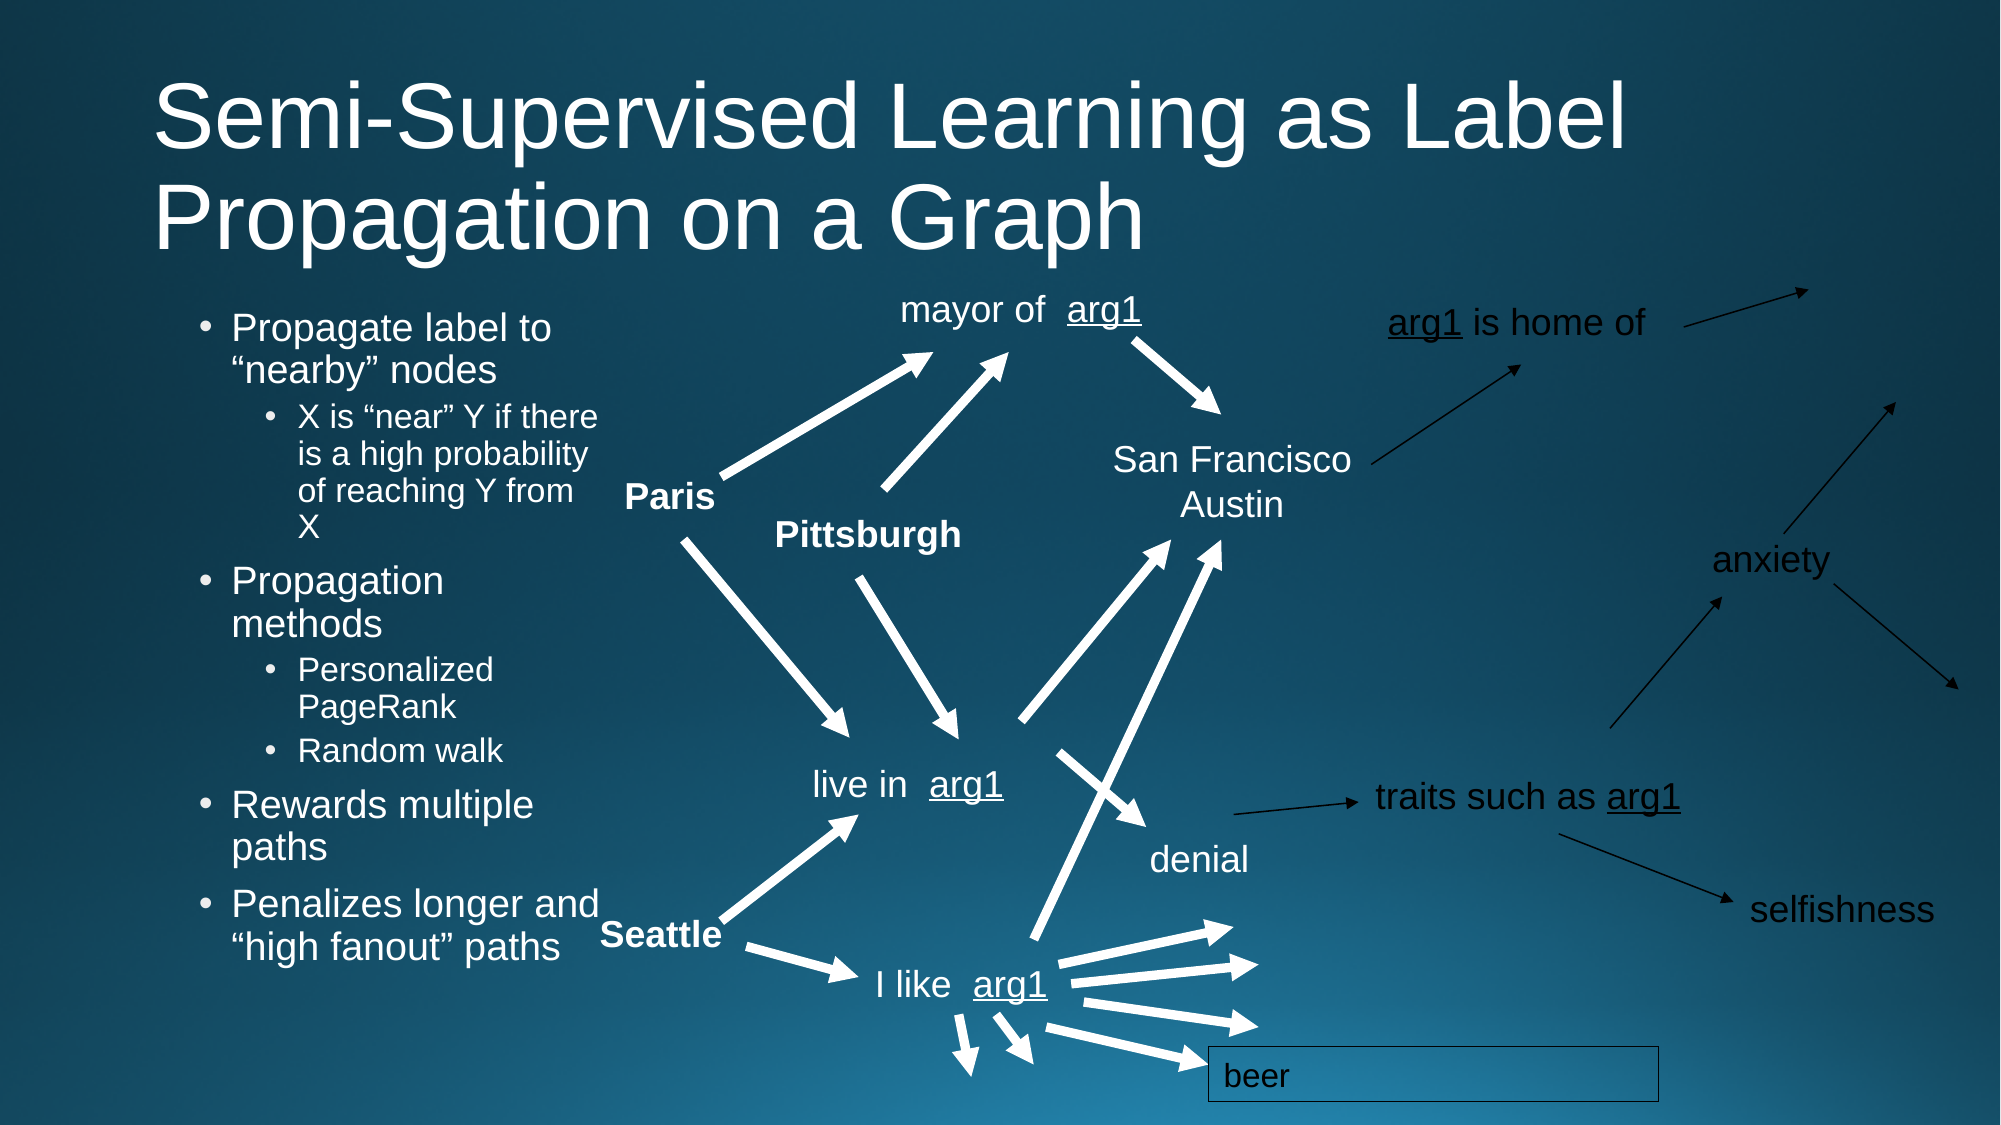

# Semi-Supervised Learning as Label Propagation on a Graph
mayor of  arg1

arg1 is home of
Propagate label to “nearby” nodes
X is “near” Y if there is a high probability of reaching Y from X
Propagation methods
Personalized PageRank
Random walk
Rewards multiple paths
Penalizes longer and “high fanout” paths

San Francisco
Austin
Paris
Pittsburgh
anxiety

live in  arg1
traits such as arg1

denial

selfishness
Seattle

I like  arg1

beer